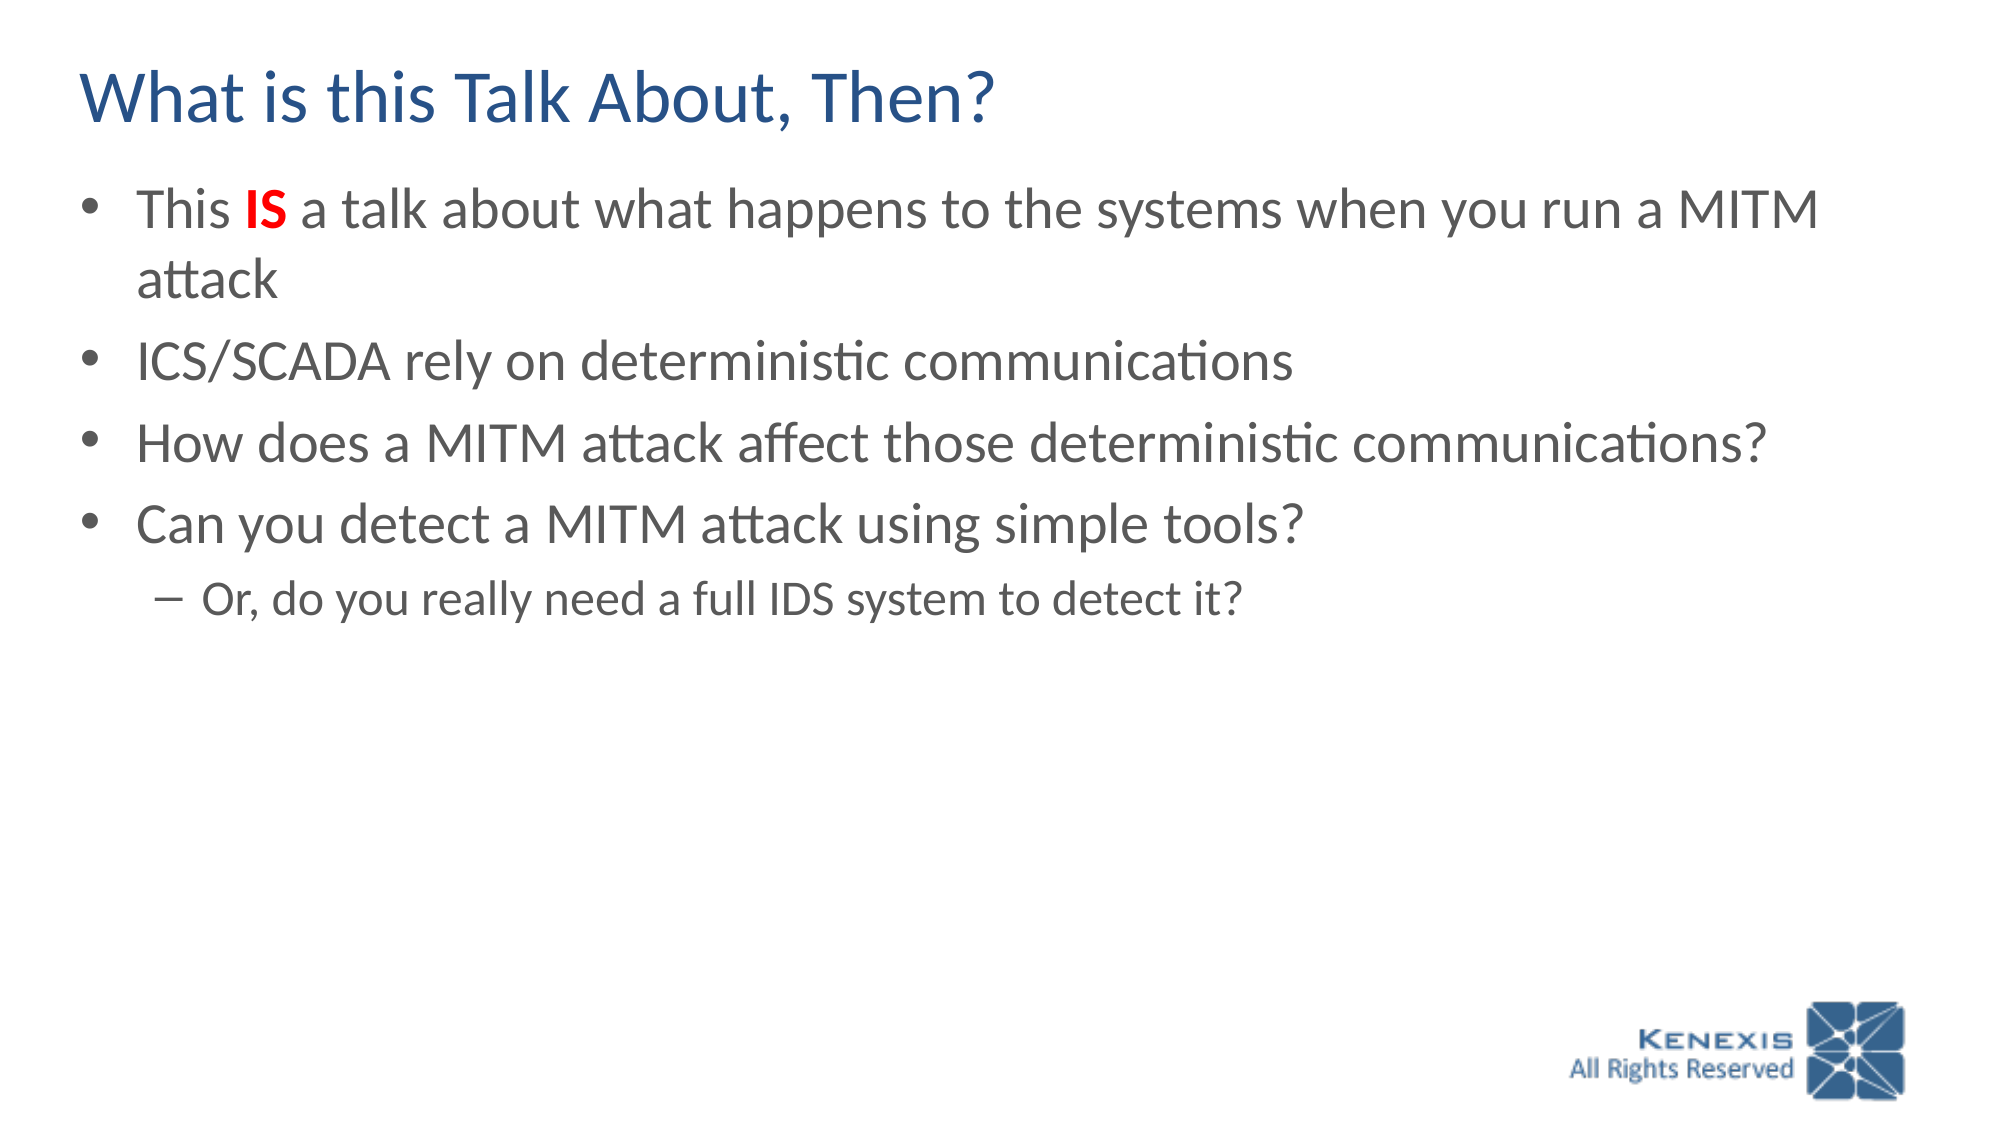

# What is this Talk About, Then?
This IS a talk about what happens to the systems when you run a MITM attack
ICS/SCADA rely on deterministic communications
How does a MITM attack affect those deterministic communications?
Can you detect a MITM attack using simple tools?
Or, do you really need a full IDS system to detect it?